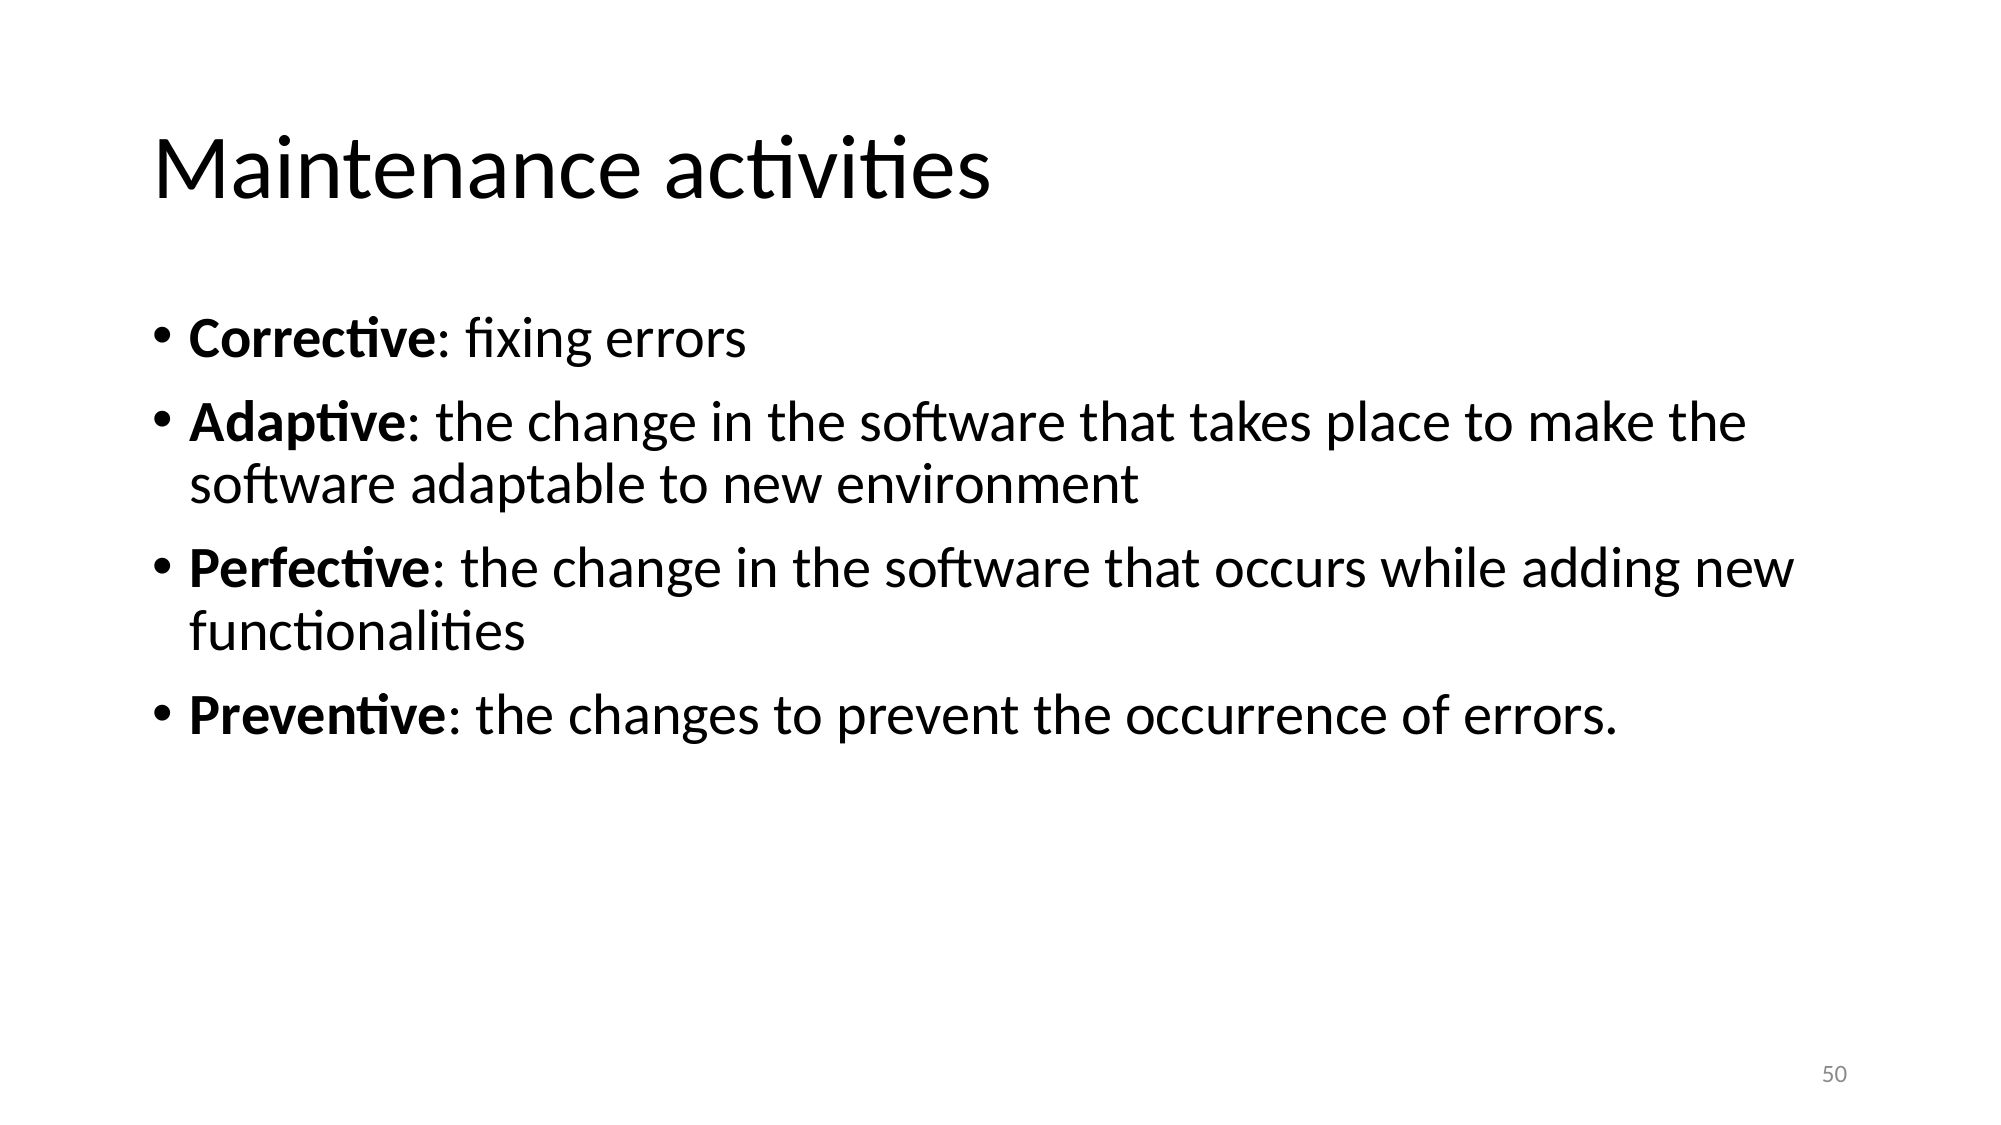

# Maintenance activities
Corrective: fixing errors
Adaptive: the change in the software that takes place to make the software adaptable to new environment
Perfective: the change in the software that occurs while adding new functionalities
Preventive: the changes to prevent the occurrence of errors.
50